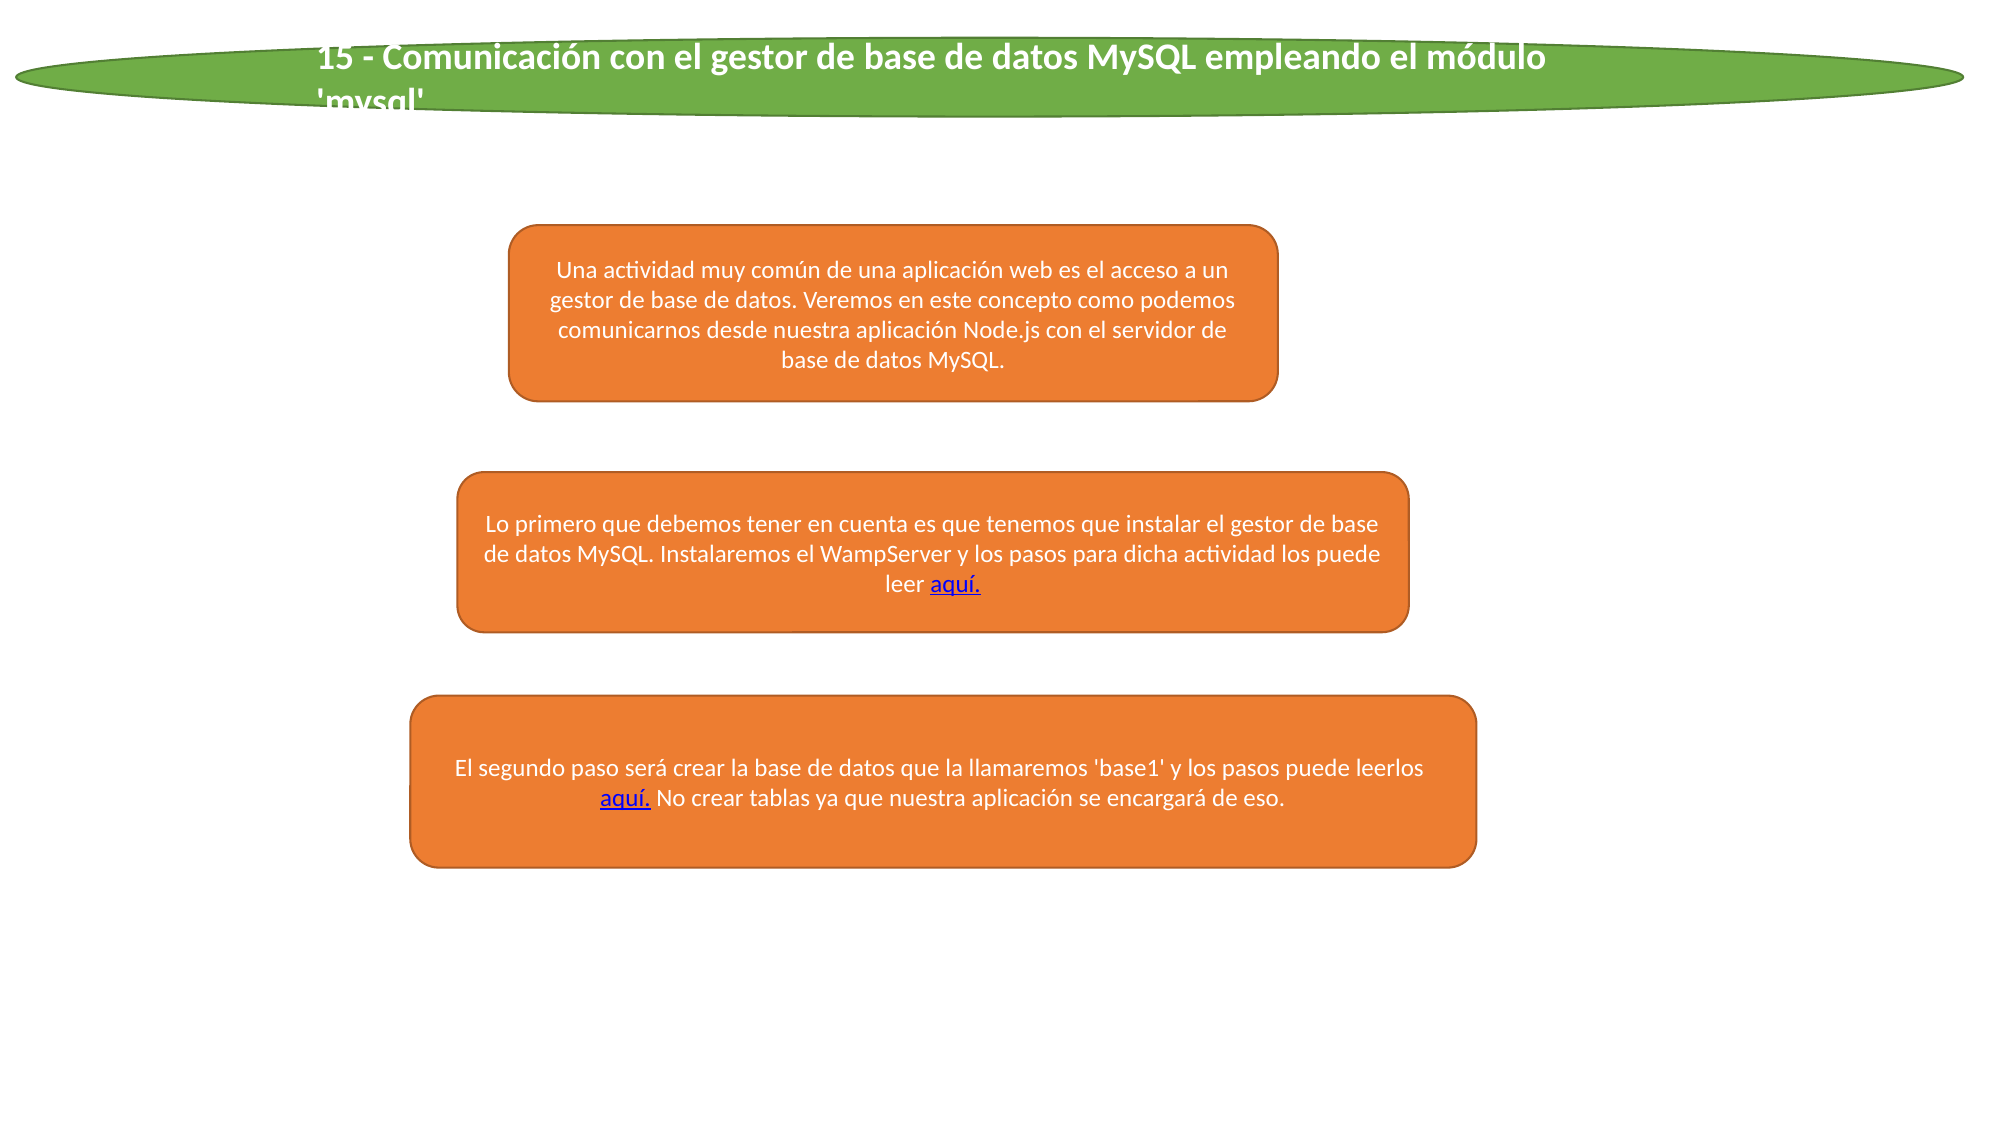

15 - Comunicación con el gestor de base de datos MySQL empleando el módulo 'mysql'

Una actividad muy común de una aplicación web es el acceso a un gestor de base de datos. Veremos en este concepto como podemos comunicarnos desde nuestra aplicación Node.js con el servidor de base de datos MySQL.

Lo primero que debemos tener en cuenta es que tenemos que instalar el gestor de base de datos MySQL. Instalaremos el WampServer y los pasos para dicha actividad los puede leer aquí.
El segundo paso será crear la base de datos que la llamaremos 'base1' y los pasos puede leerlos aquí. No crear tablas ya que nuestra aplicación se encargará de eso.